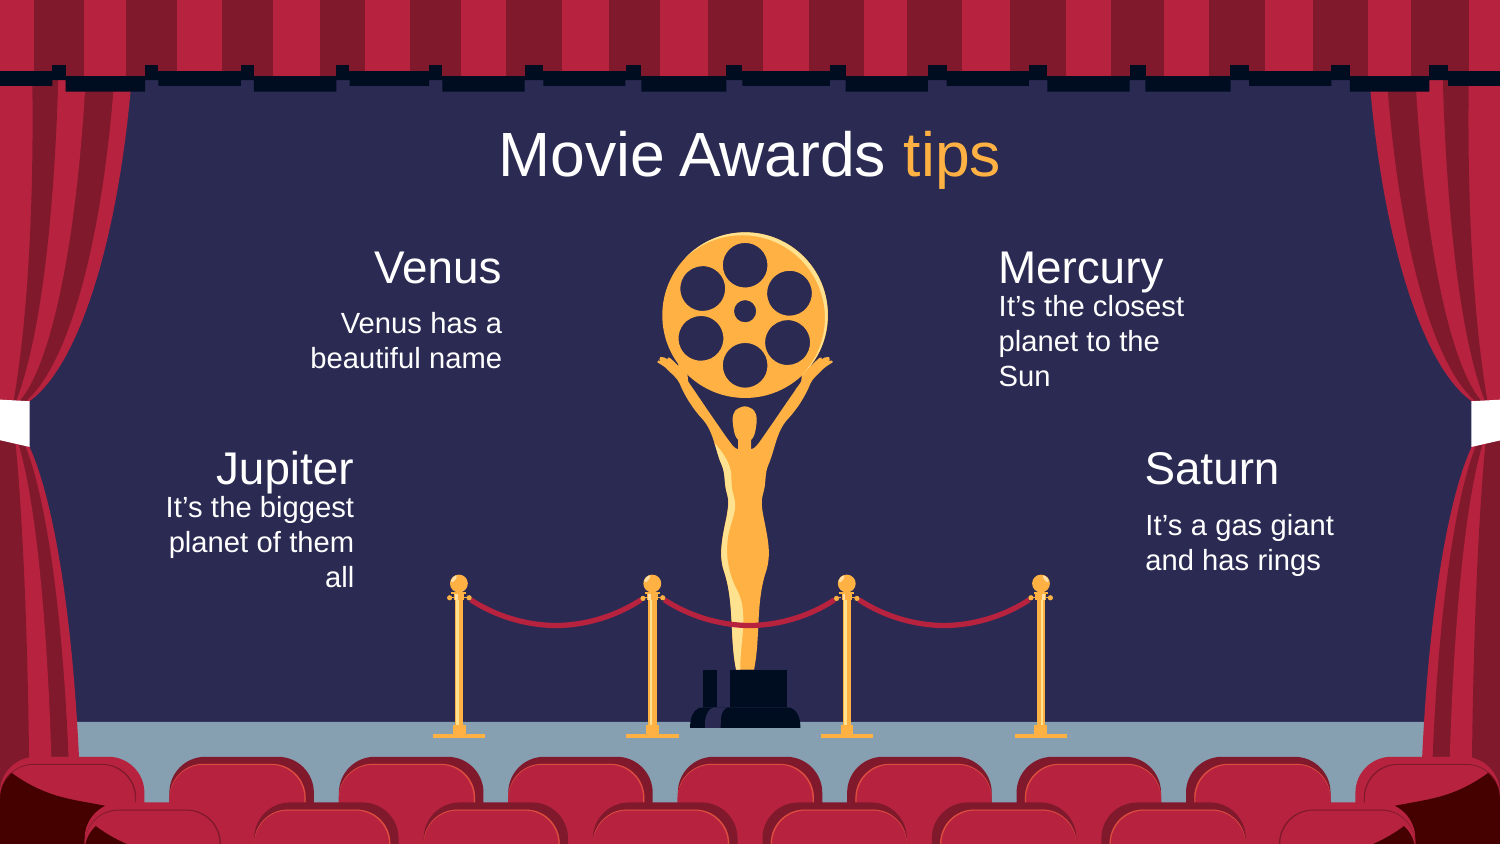

# Movie Awards tips

Venus
Mercury
Venus has a beautiful name
It’s the closest planet to the Sun
Jupiter
Saturn
It’s a gas giant and has rings
It’s the biggest planet of them all